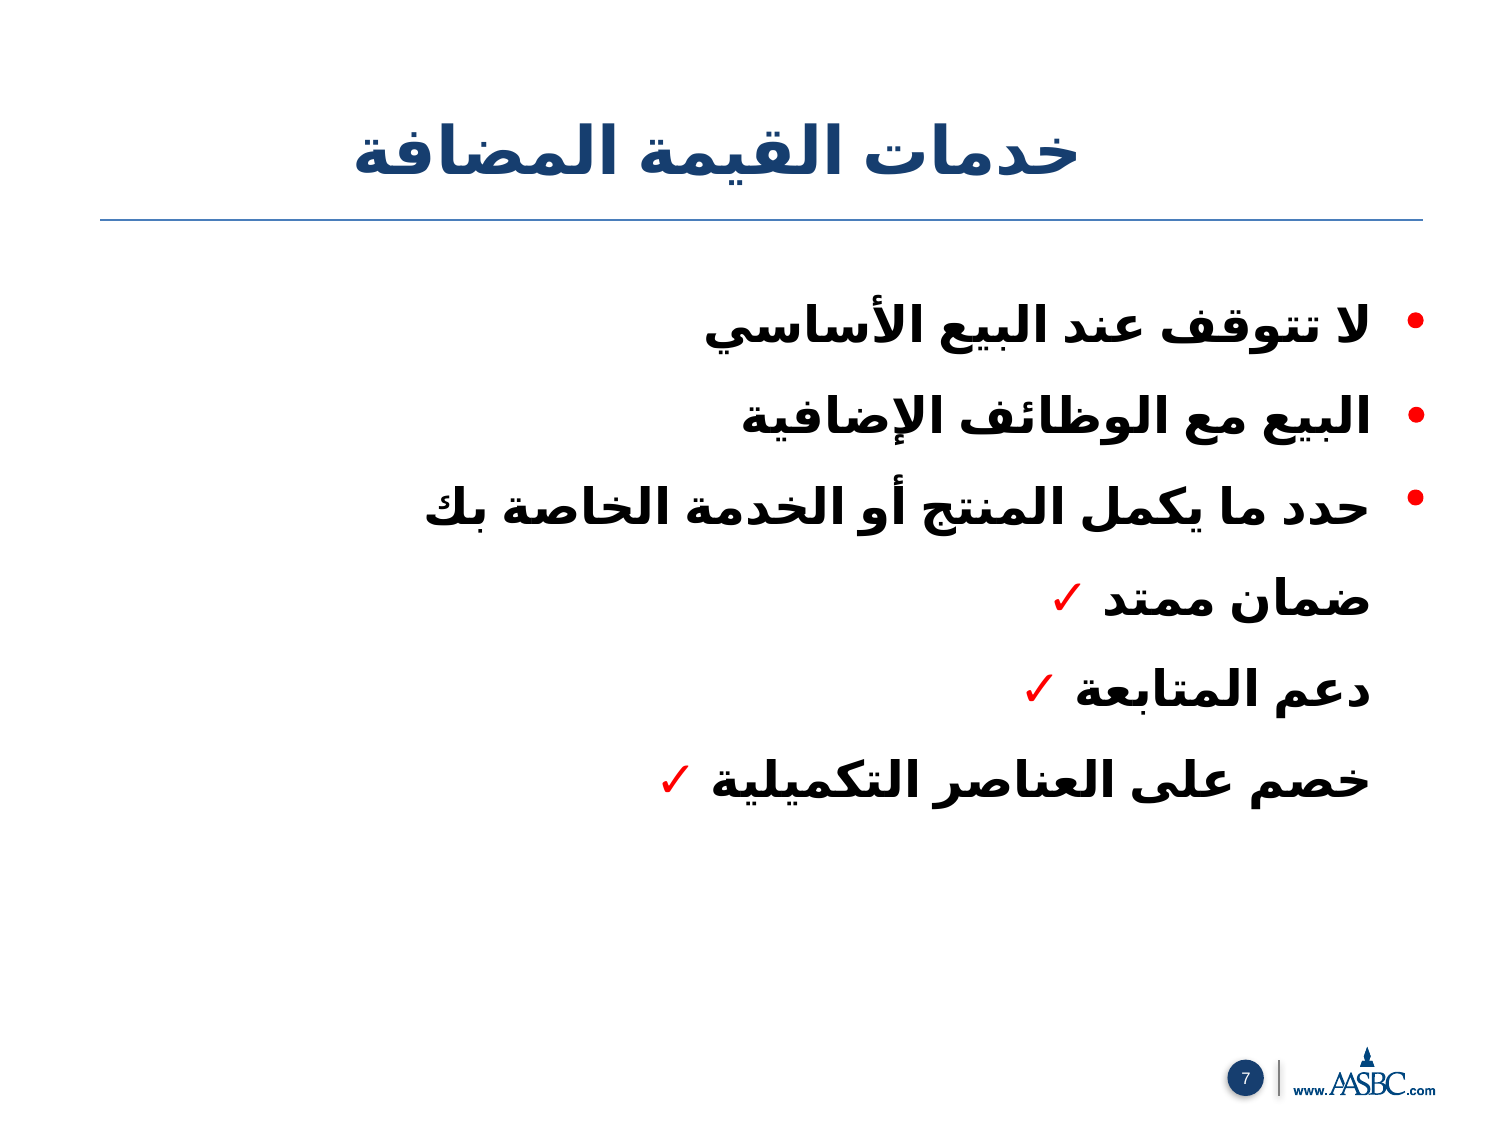

خدمات القيمة المضافة
لا تتوقف عند البيع الأساسي
البيع مع الوظائف الإضافية
حدد ما يكمل المنتج أو الخدمة الخاصة بك
    ✓ ضمان ممتد
    ✓ دعم المتابعة
    ✓ خصم على العناصر التكميلية